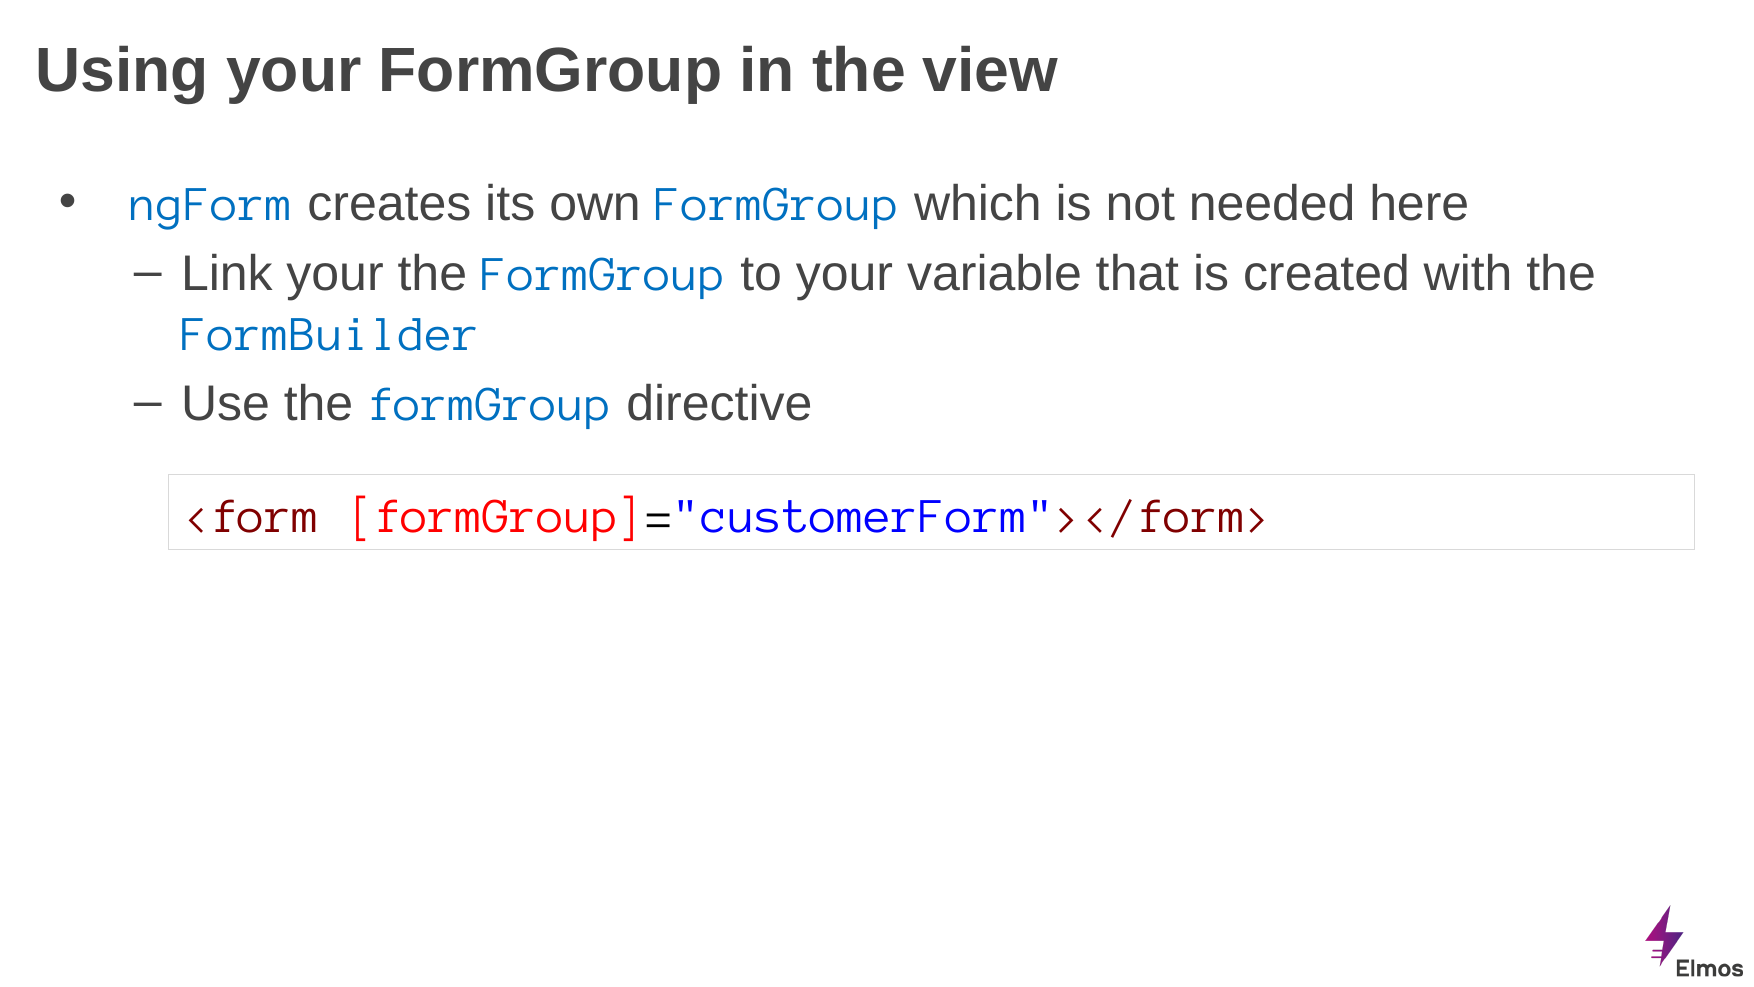

# Using your FormGroup in the view
ngForm creates its own FormGroup which is not needed here
Link your the FormGroup to your variable that is created with the FormBuilder
Use the formGroup directive
<form [formGroup]="customerForm"></form>